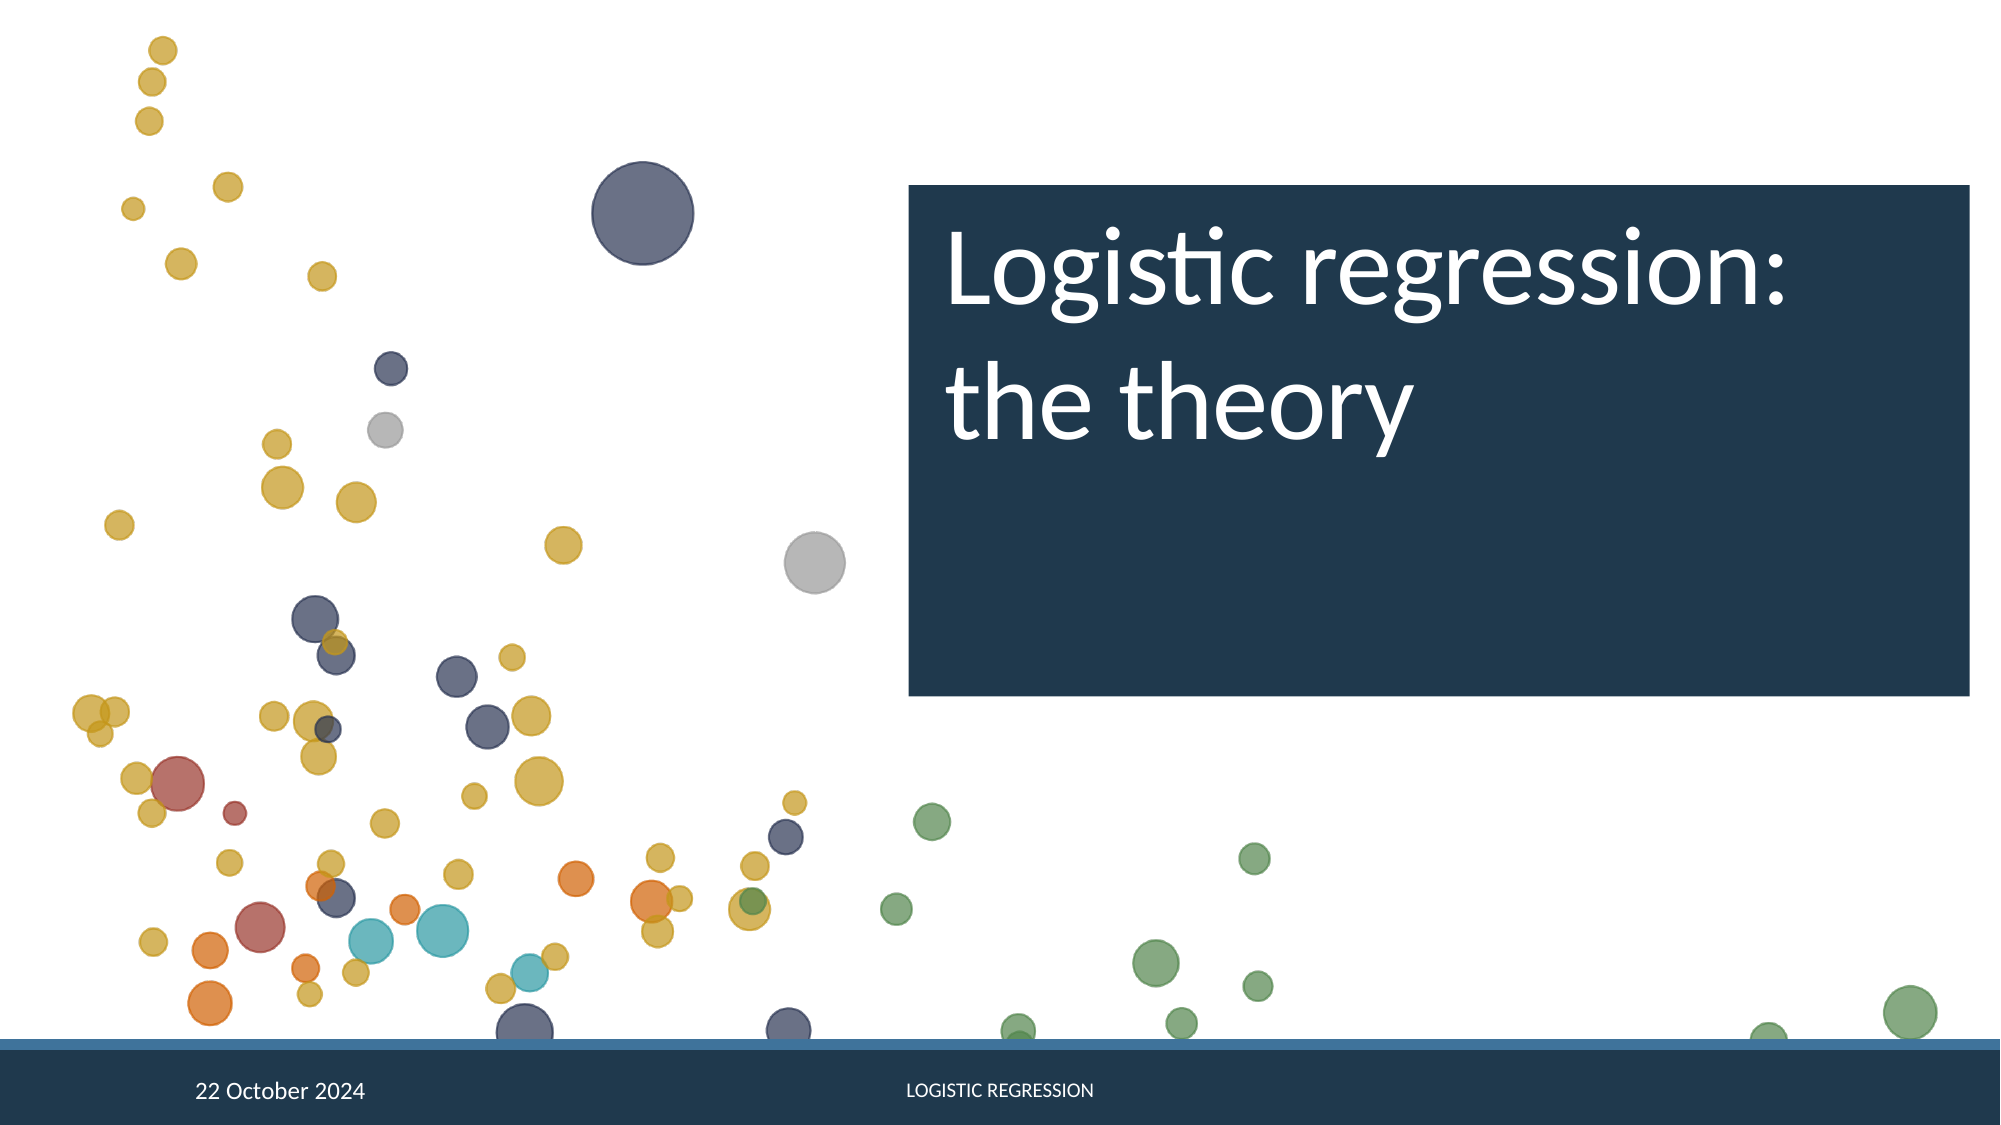

# Logistic regression: the theory

22 October 2024
Logistic regression